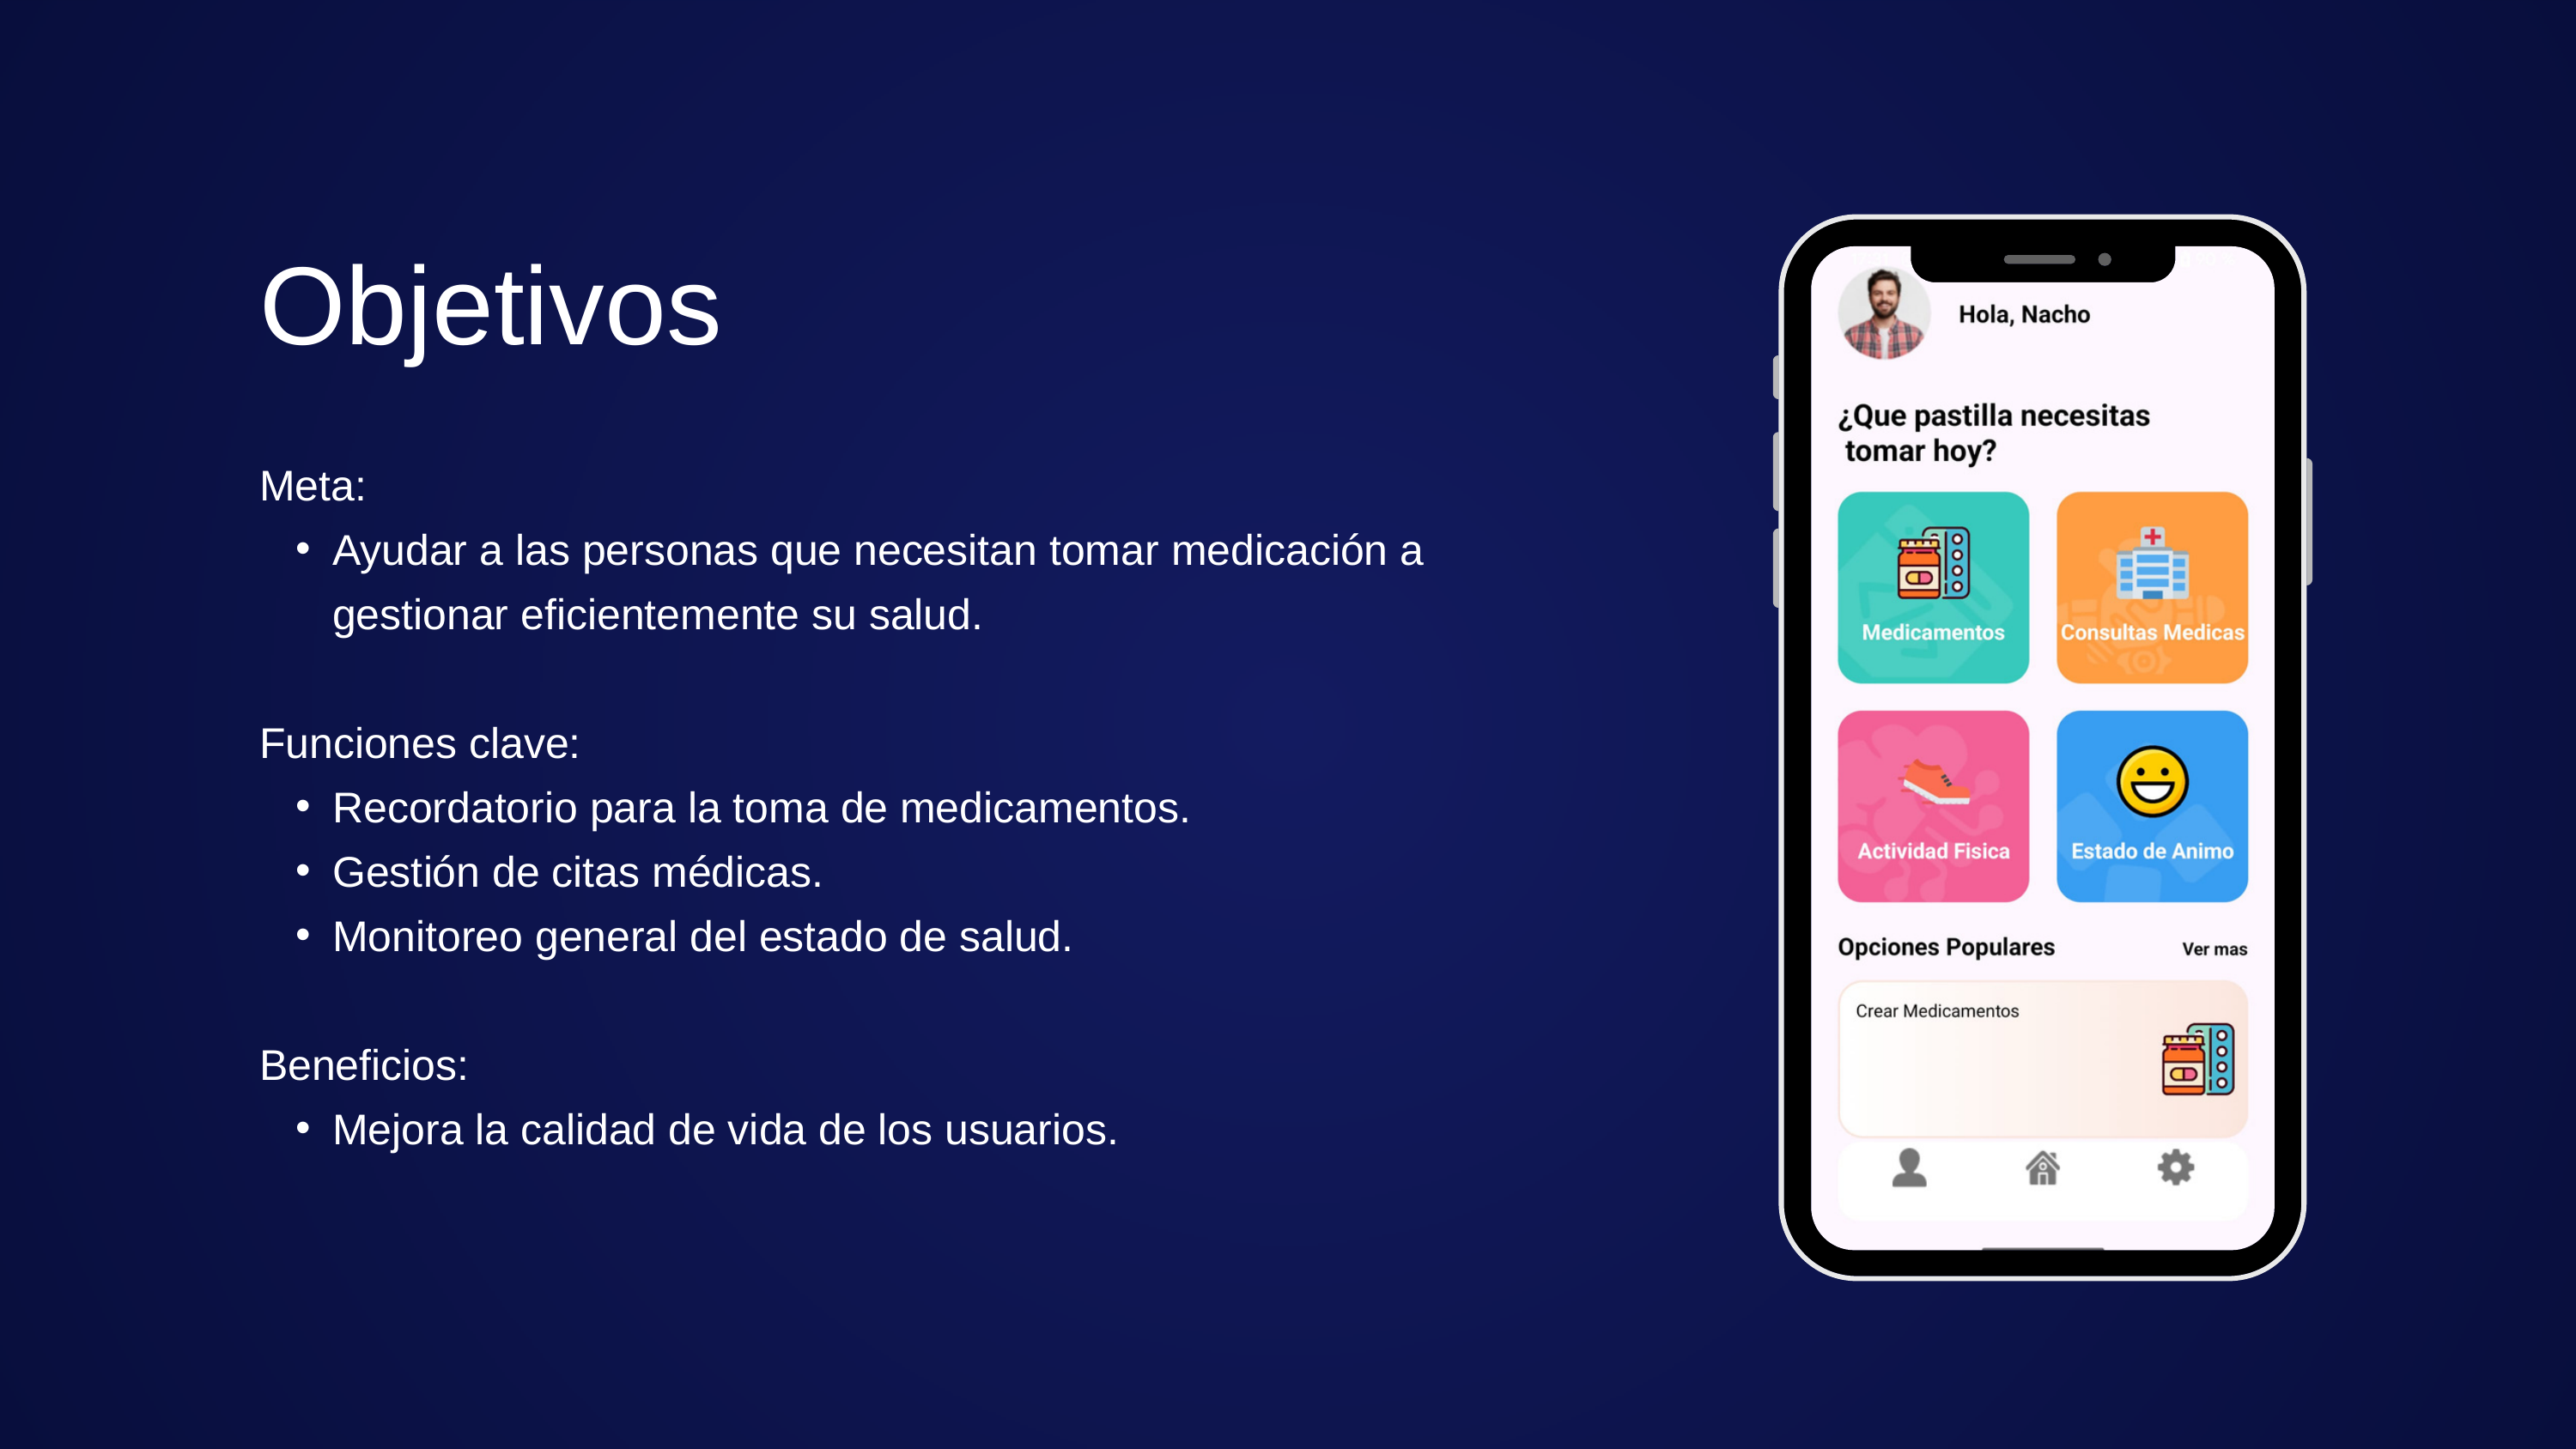

Objetivos
Meta:
Ayudar a las personas que necesitan tomar medicación a gestionar eficientemente su salud.

Funciones clave:
Recordatorio para la toma de medicamentos.
Gestión de citas médicas.
Monitoreo general del estado de salud.

Beneficios:
Mejora la calidad de vida de los usuarios.